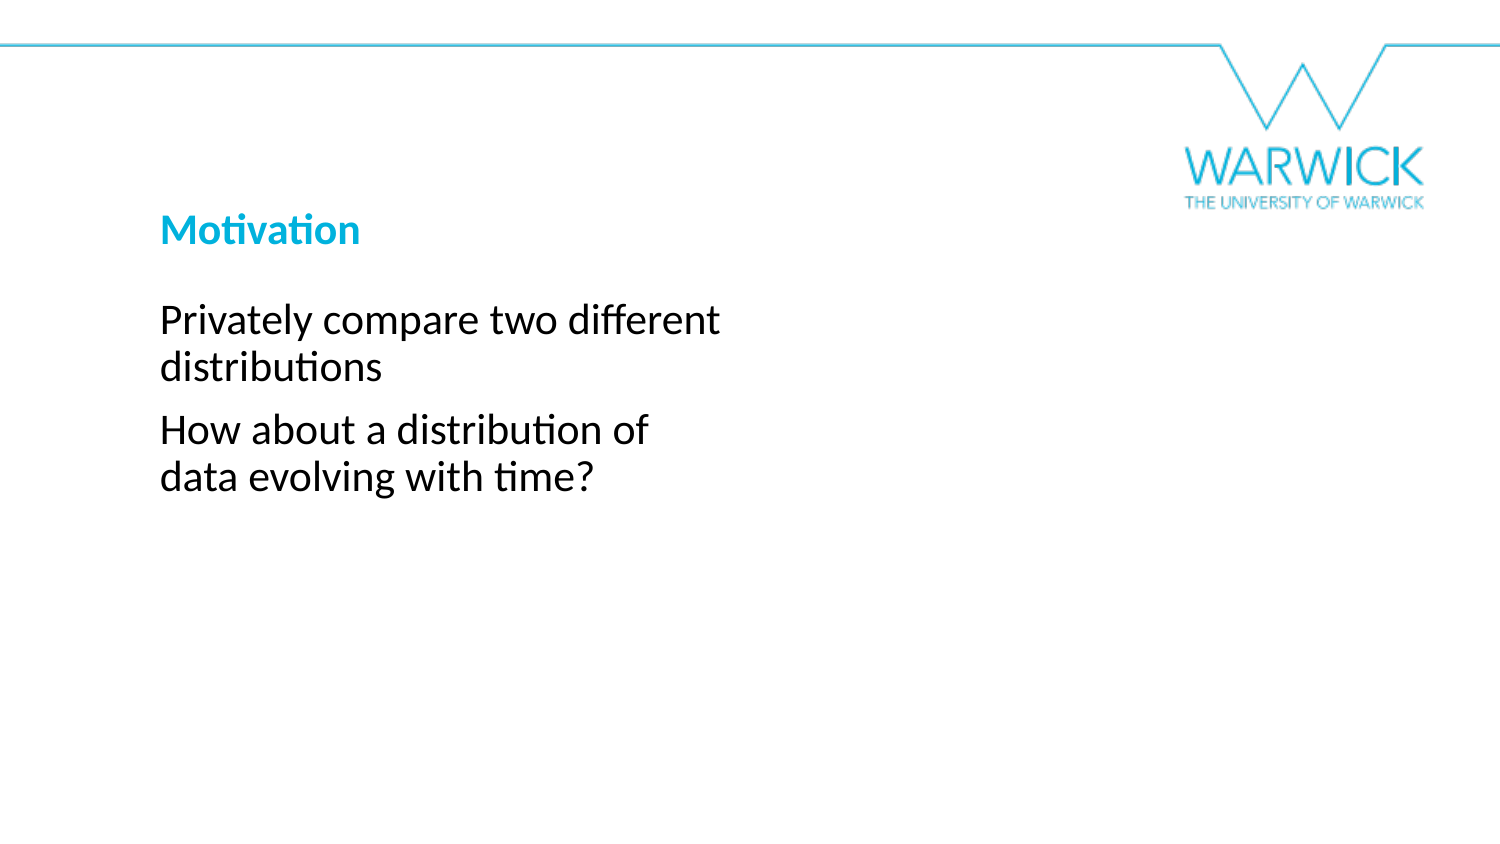

Motivation

Privately compare two different distributions
How about a distribution of data evolving with time?